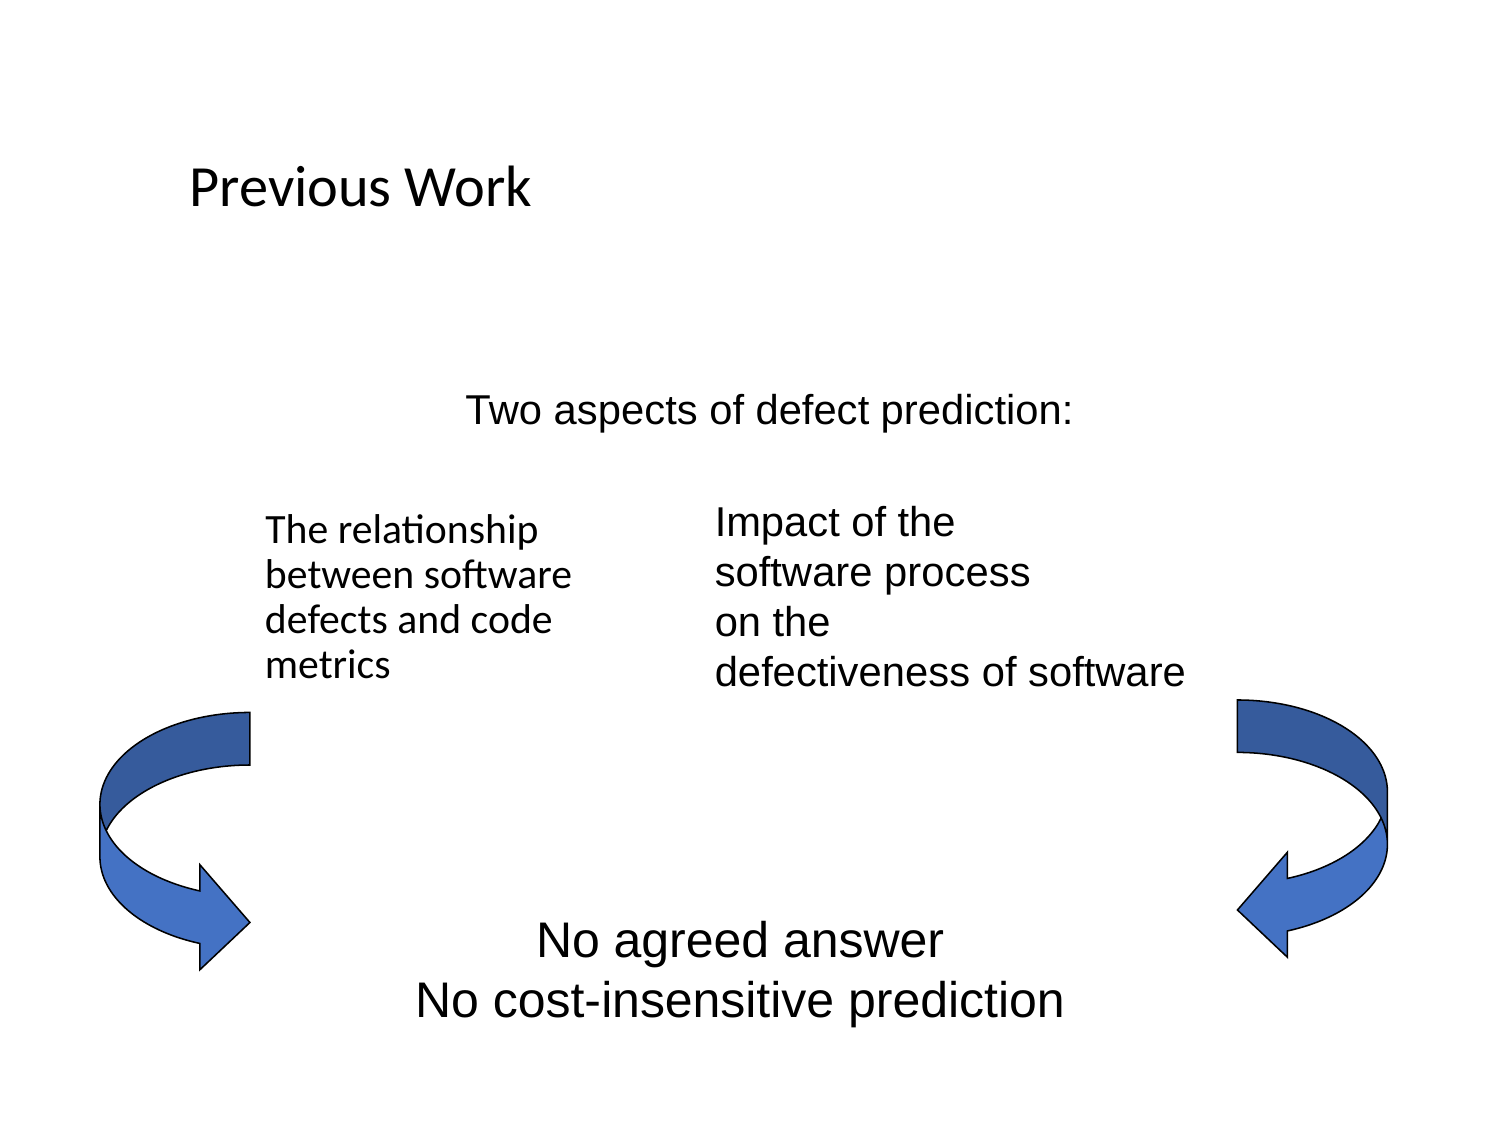

# Previous Work
Two aspects of defect prediction:
Impact of the
software process
on the
defectiveness of software
    The relationship between software defects and code metrics

No agreed answer
No cost-insensitive prediction